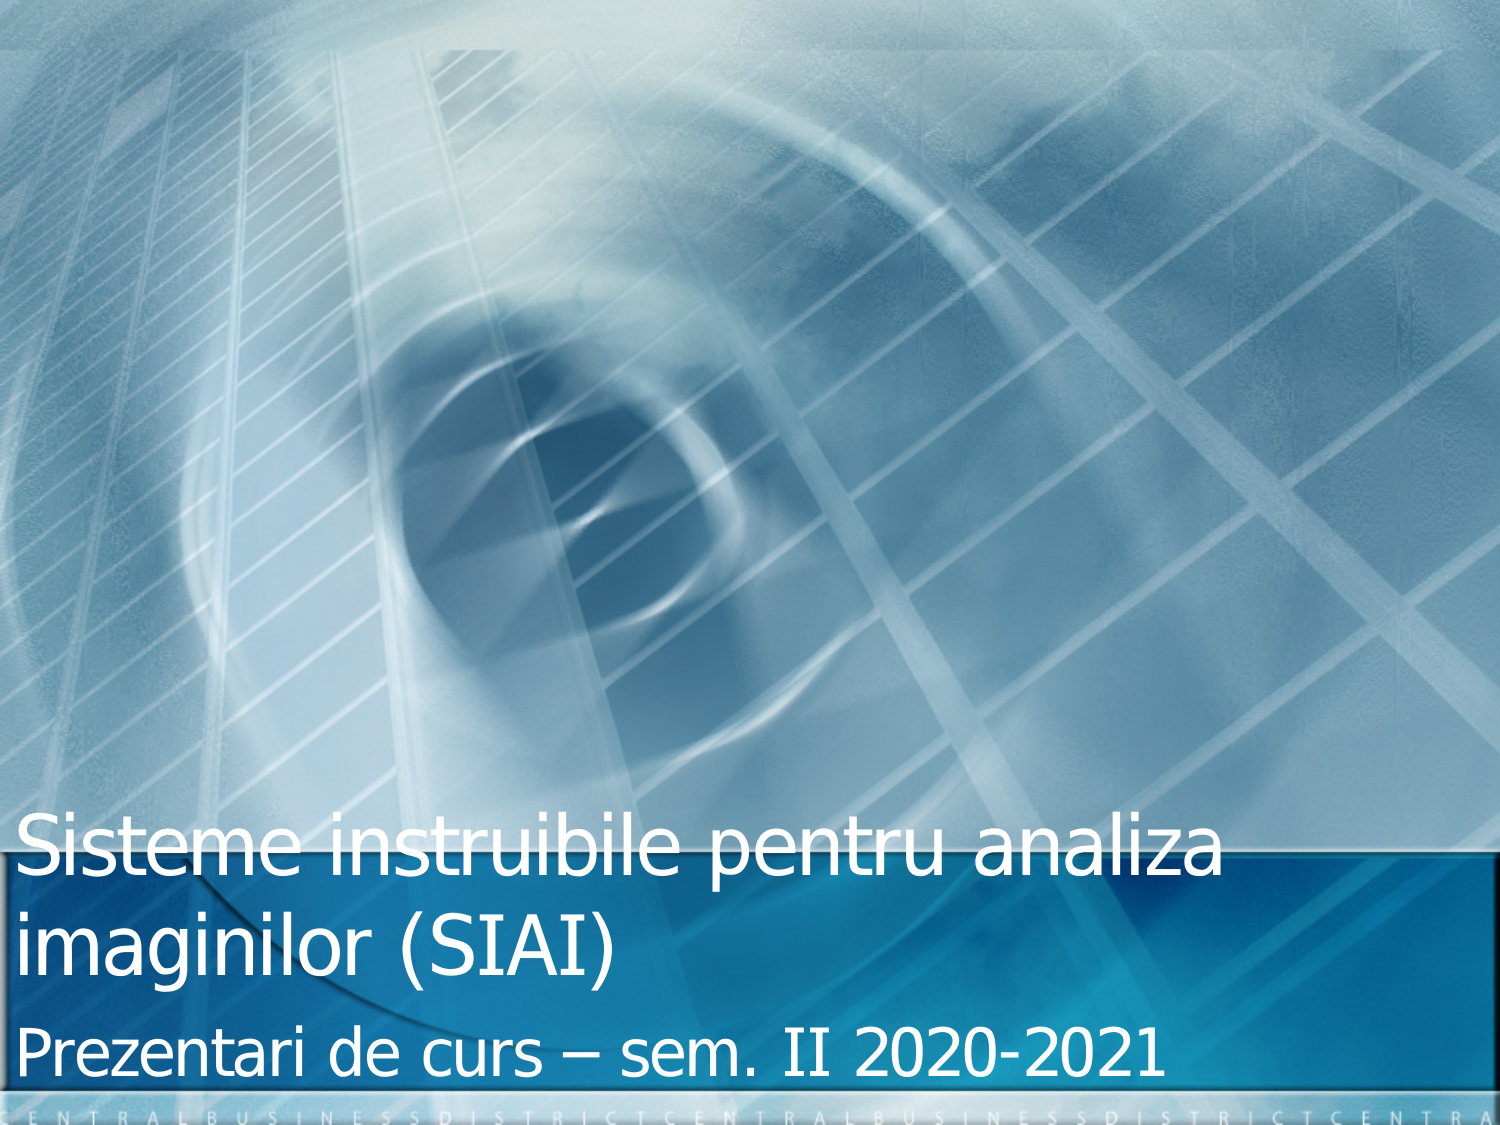

# Sisteme instruibile pentru analiza imaginilor (SIAI)
Prezentari de curs – sem. II 2020-2021